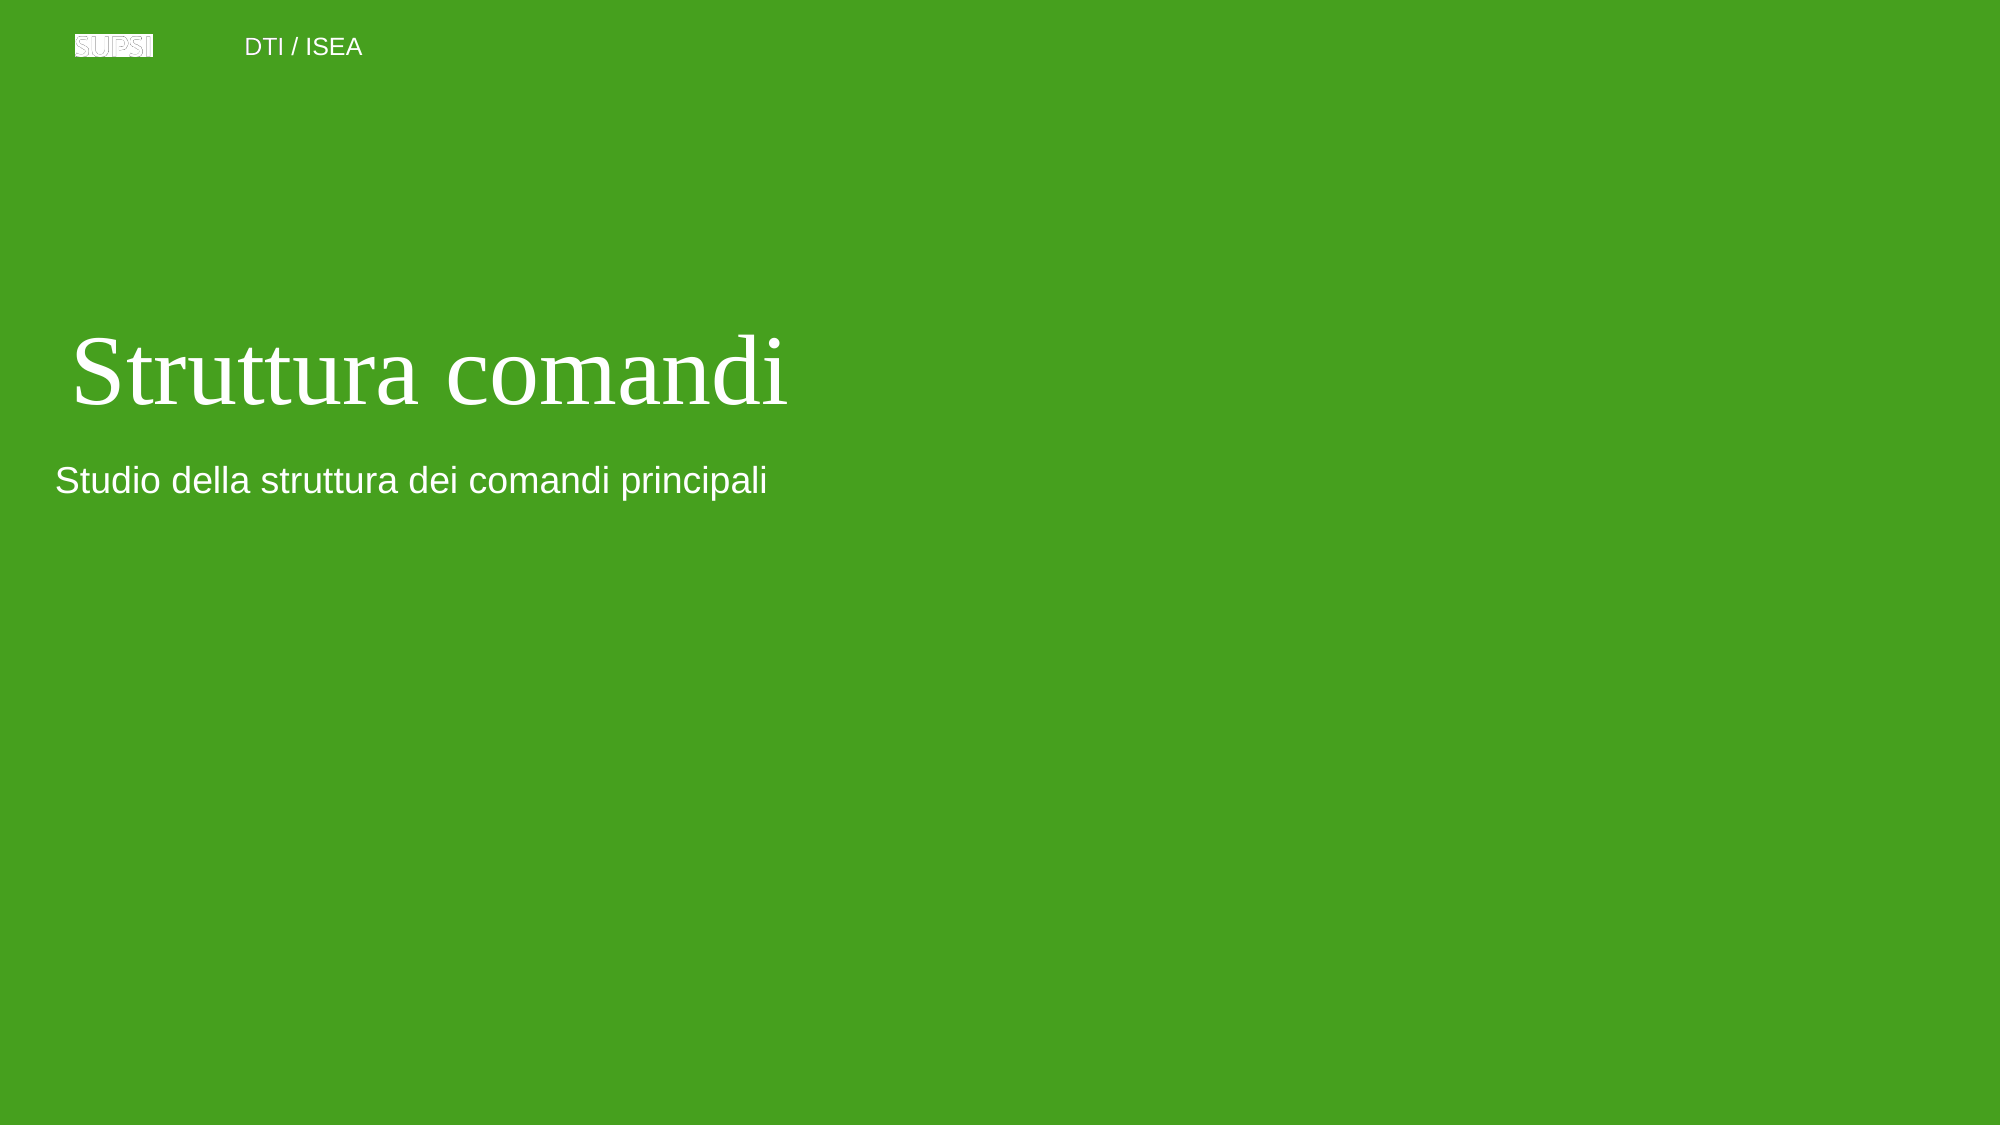

# Struttura comandi
Studio della struttura dei comandi principali